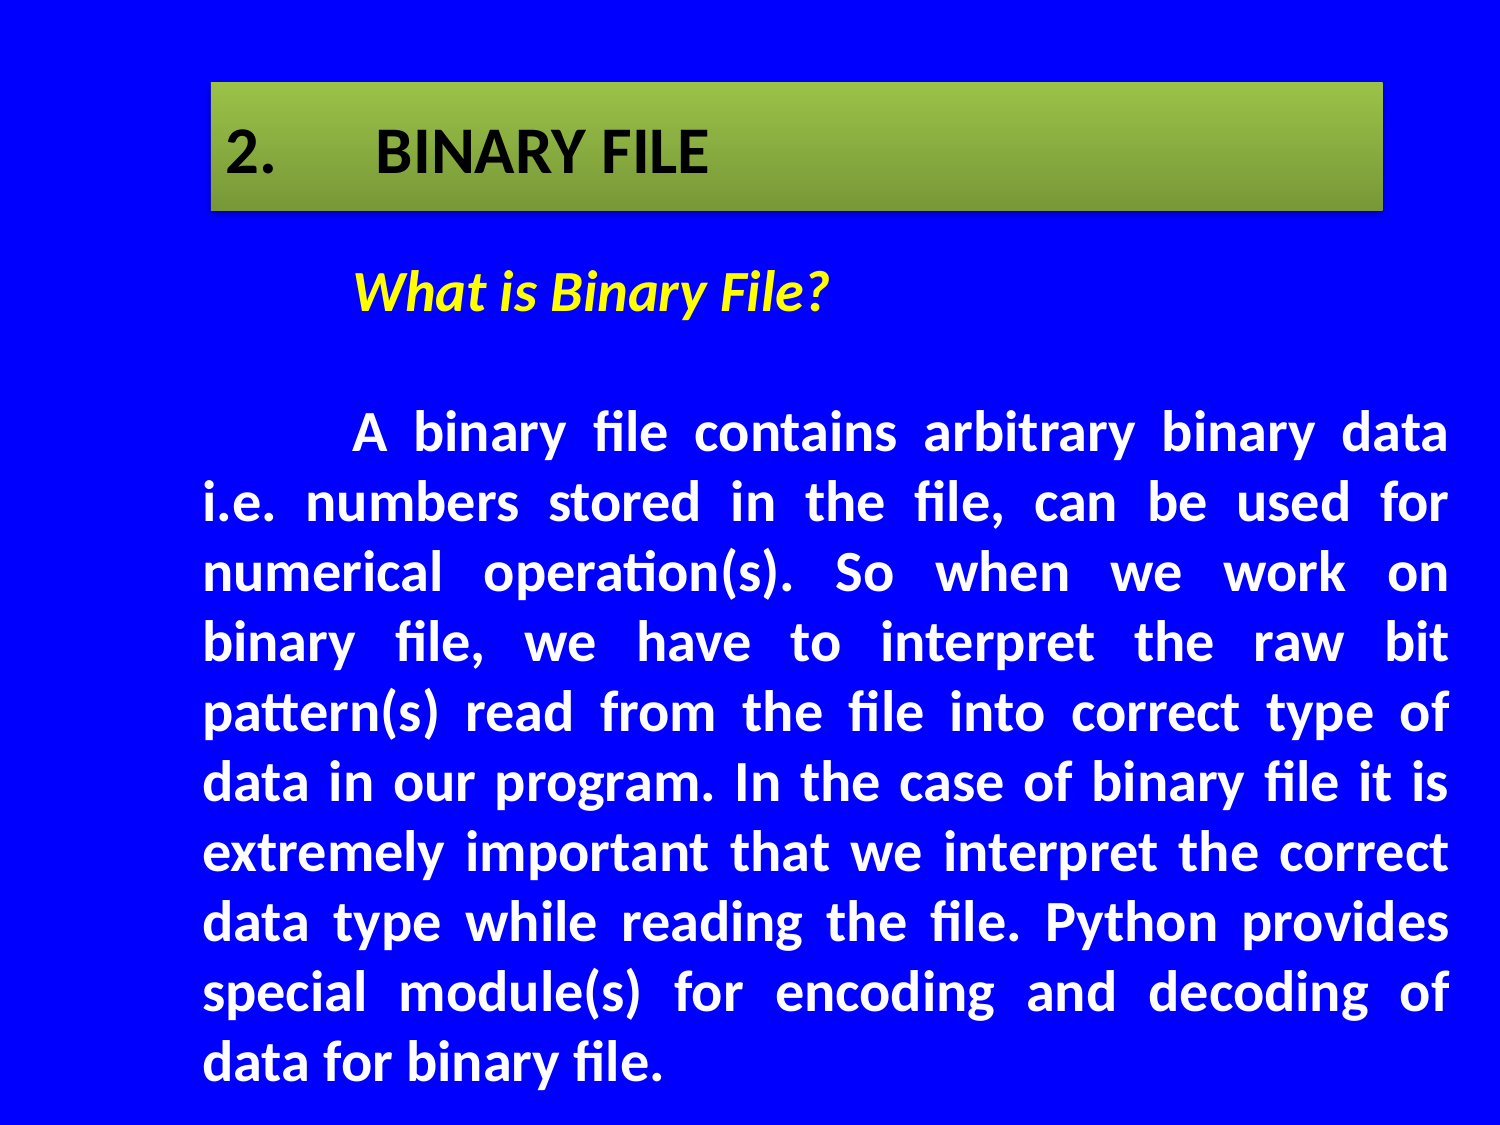

2.	BINARY FILE
	What is Binary File?

	A binary file contains arbitrary binary data i.e. numbers stored in the file, can be used for numerical operation(s). So when we work on binary file, we have to interpret the raw bit pattern(s) read from the file into correct type of data in our program. In the case of binary file it is extremely important that we interpret the correct data type while reading the file. Python provides special module(s) for encoding and decoding of data for binary file.